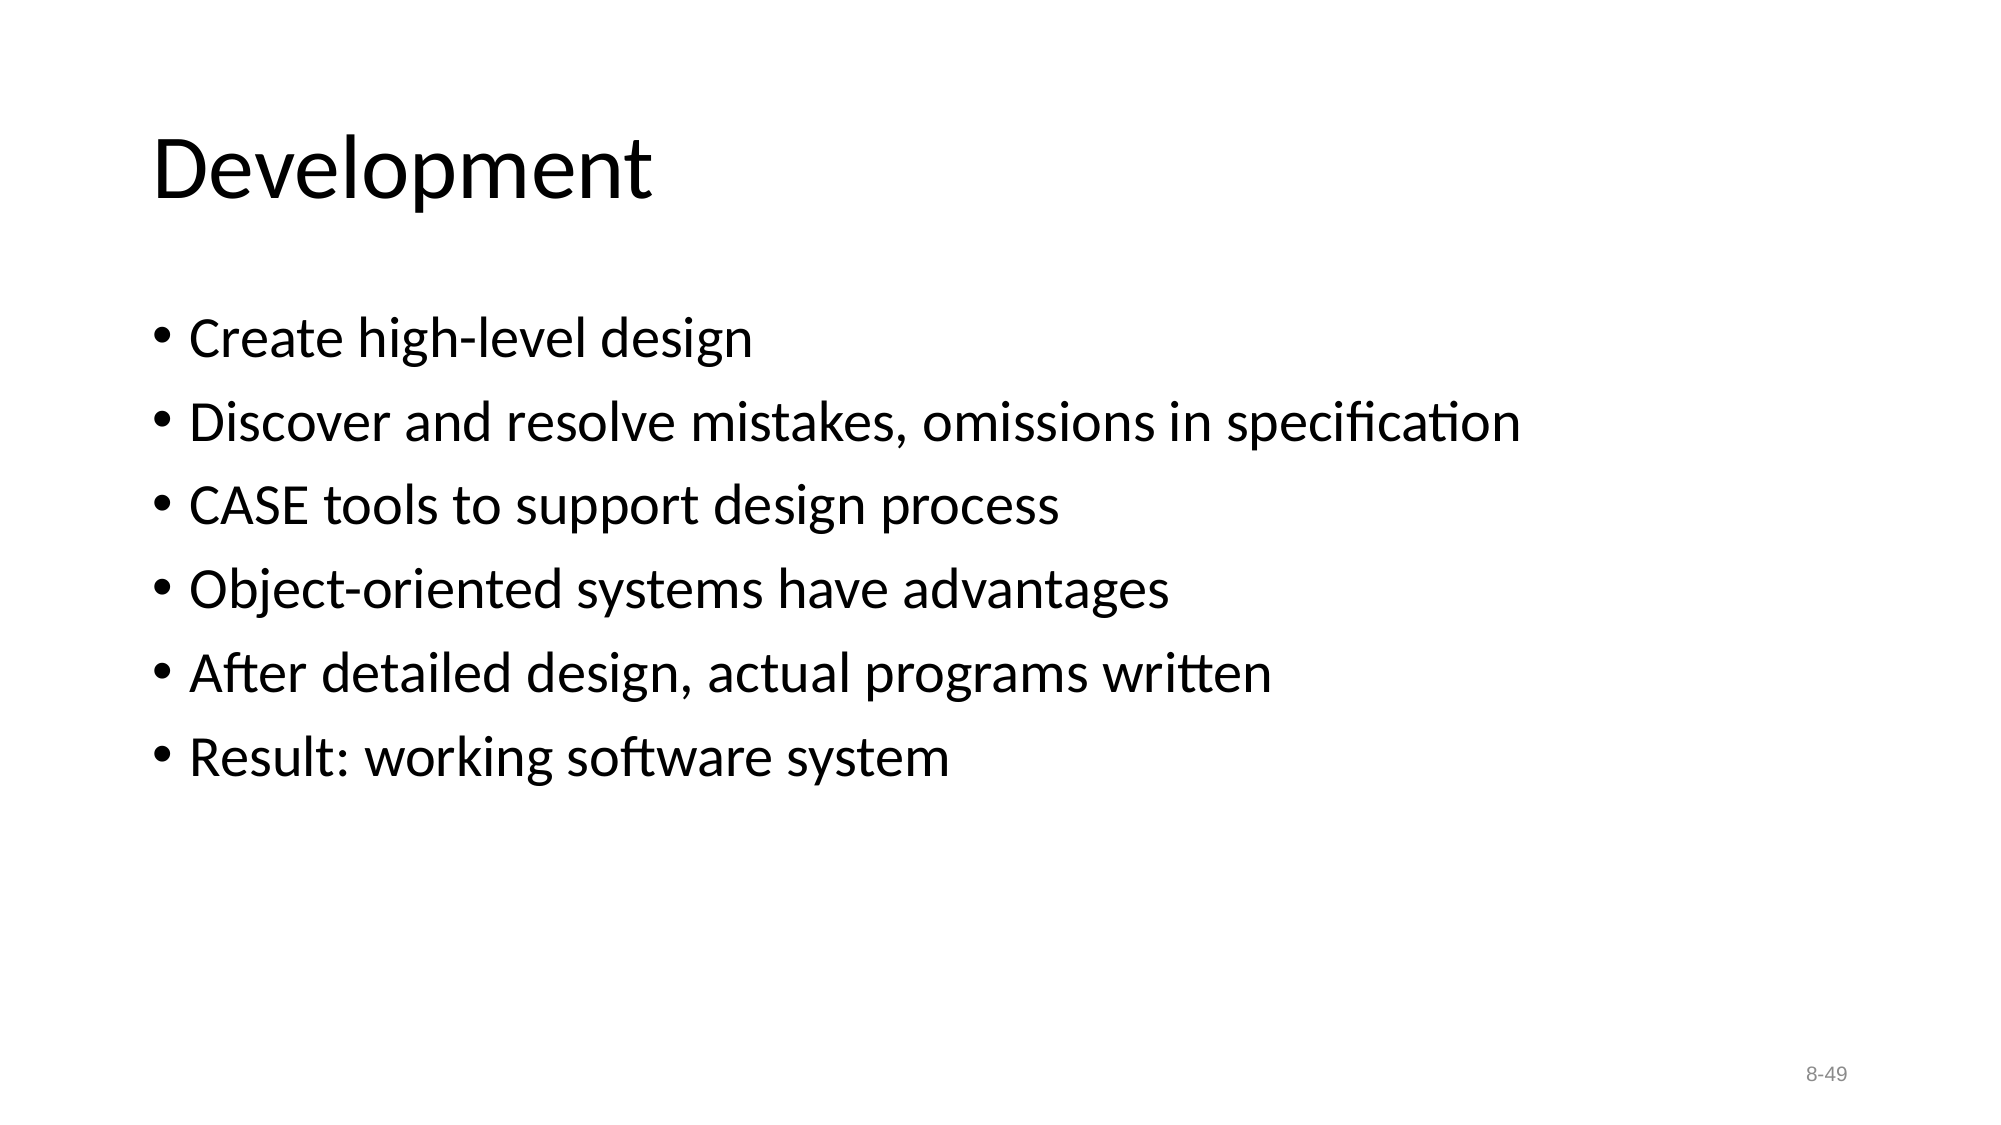

# Development
Create high-level design
Discover and resolve mistakes, omissions in specification
CASE tools to support design process
Object-oriented systems have advantages
After detailed design, actual programs written
Result: working software system
8-49